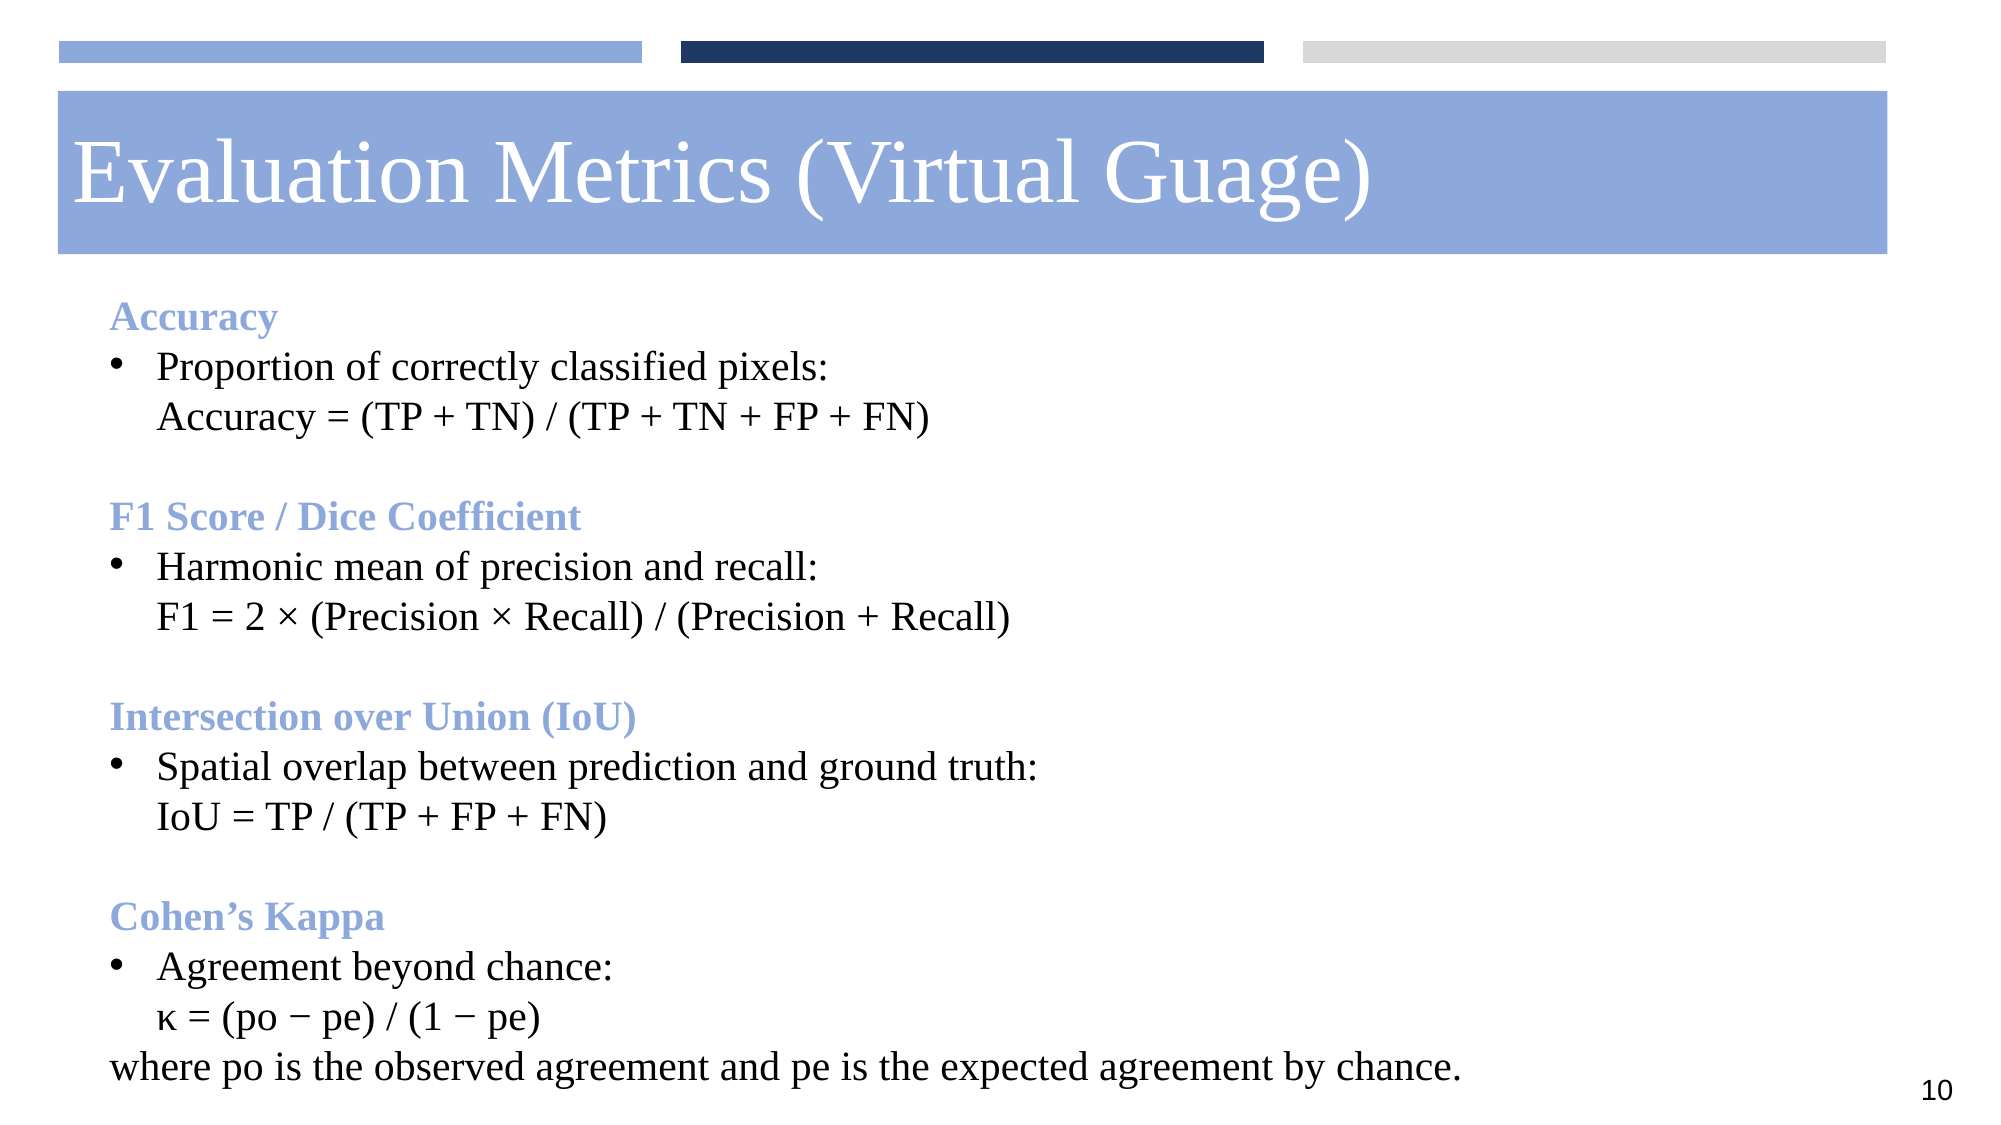

# Evaluation Metrics (Virtual Guage)
Accuracy
Proportion of correctly classified pixels:
Accuracy = (TP + TN) / (TP + TN + FP + FN)

F1 Score / Dice Coefficient
Harmonic mean of precision and recall:
F1 = 2 × (Precision × Recall) / (Precision + Recall)

Intersection over Union (IoU)
Spatial overlap between prediction and ground truth:
IoU = TP / (TP + FP + FN)

Cohen’s Kappa
Agreement beyond chance:
κ = (po − pe) / (1 − pe)
where po is the observed agreement and pe is the expected agreement by chance.
10